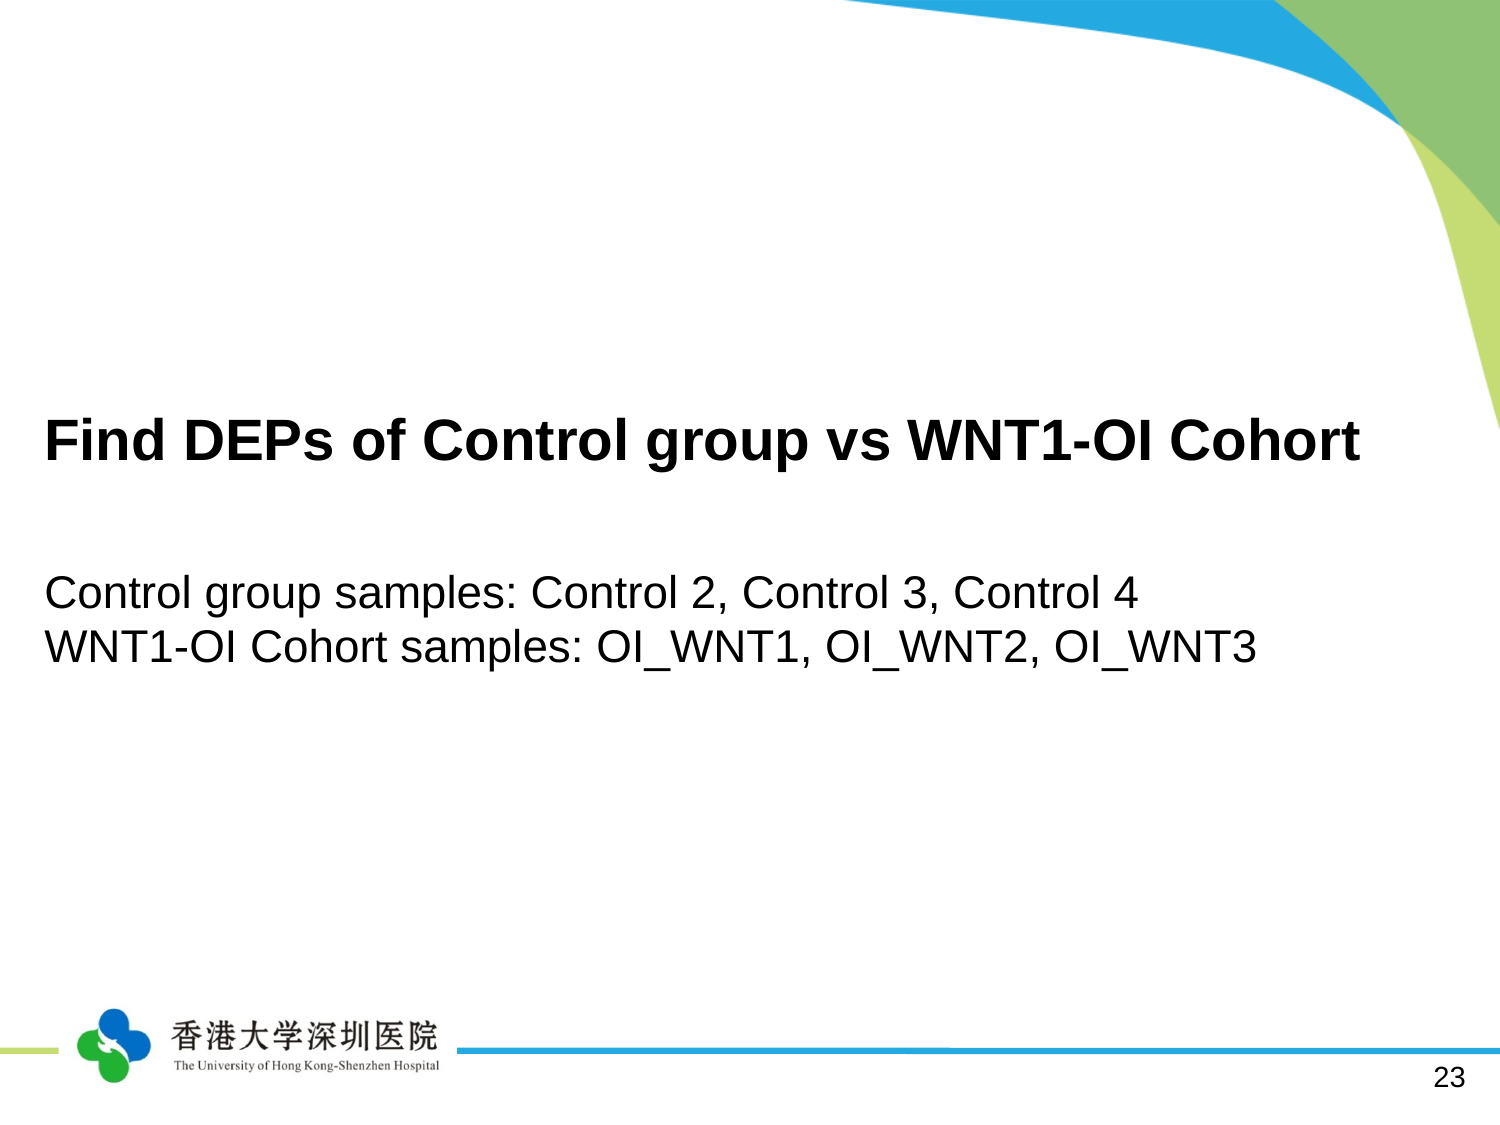

# Find DEPs of Control group vs WNT1-OI Cohort Control group samples: Control 2, Control 3, Control 4 WNT1-OI Cohort samples: OI_WNT1, OI_WNT2, OI_WNT3
23